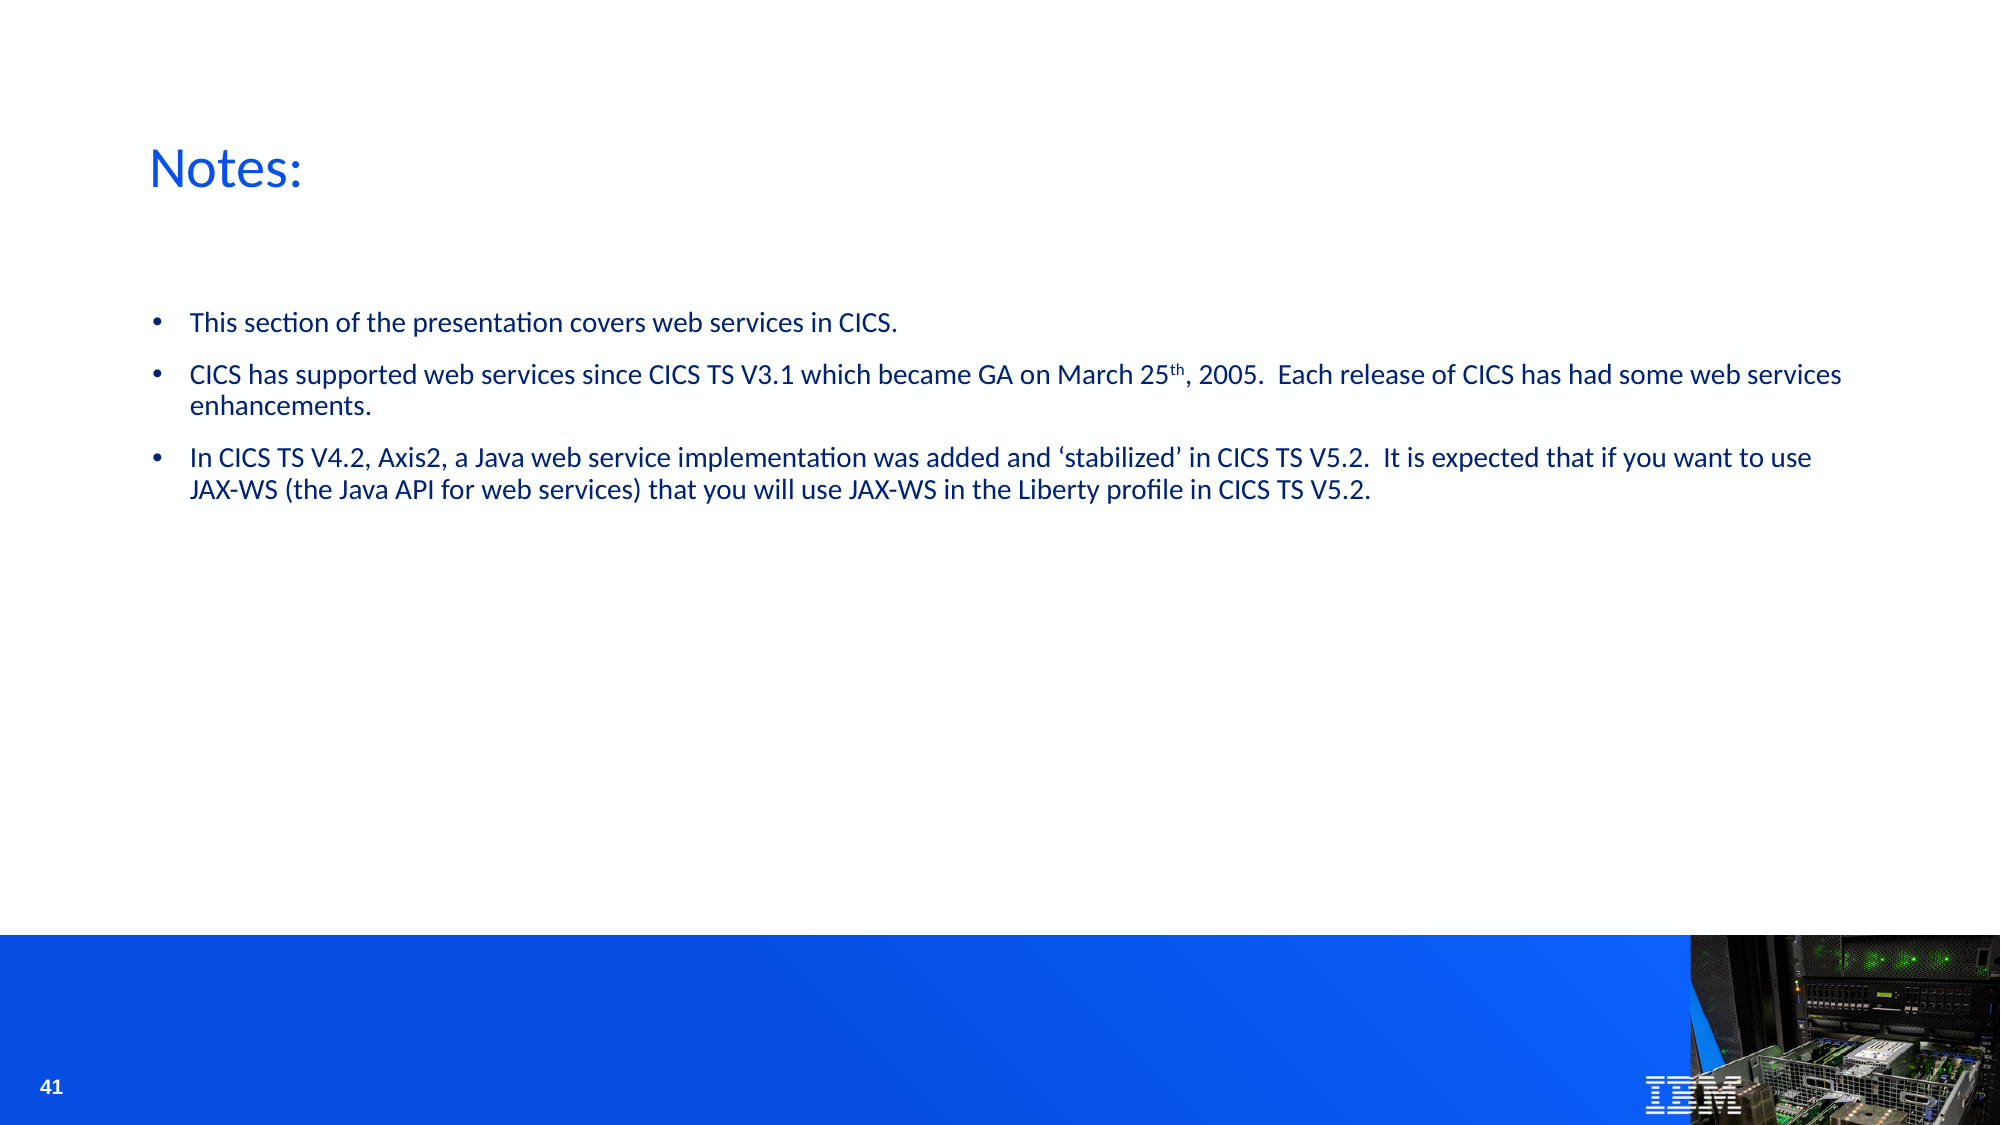

# Notes:
This section of the presentation covers web services in CICS.
CICS has supported web services since CICS TS V3.1 which became GA on March 25th, 2005.  Each release of CICS has had some web services enhancements.
In CICS TS V4.2, Axis2, a Java web service implementation was added and ‘stabilized’ in CICS TS V5.2.  It is expected that if you want to use JAX-WS (the Java API for web services) that you will use JAX-WS in the Liberty profile in CICS TS V5.2.
41